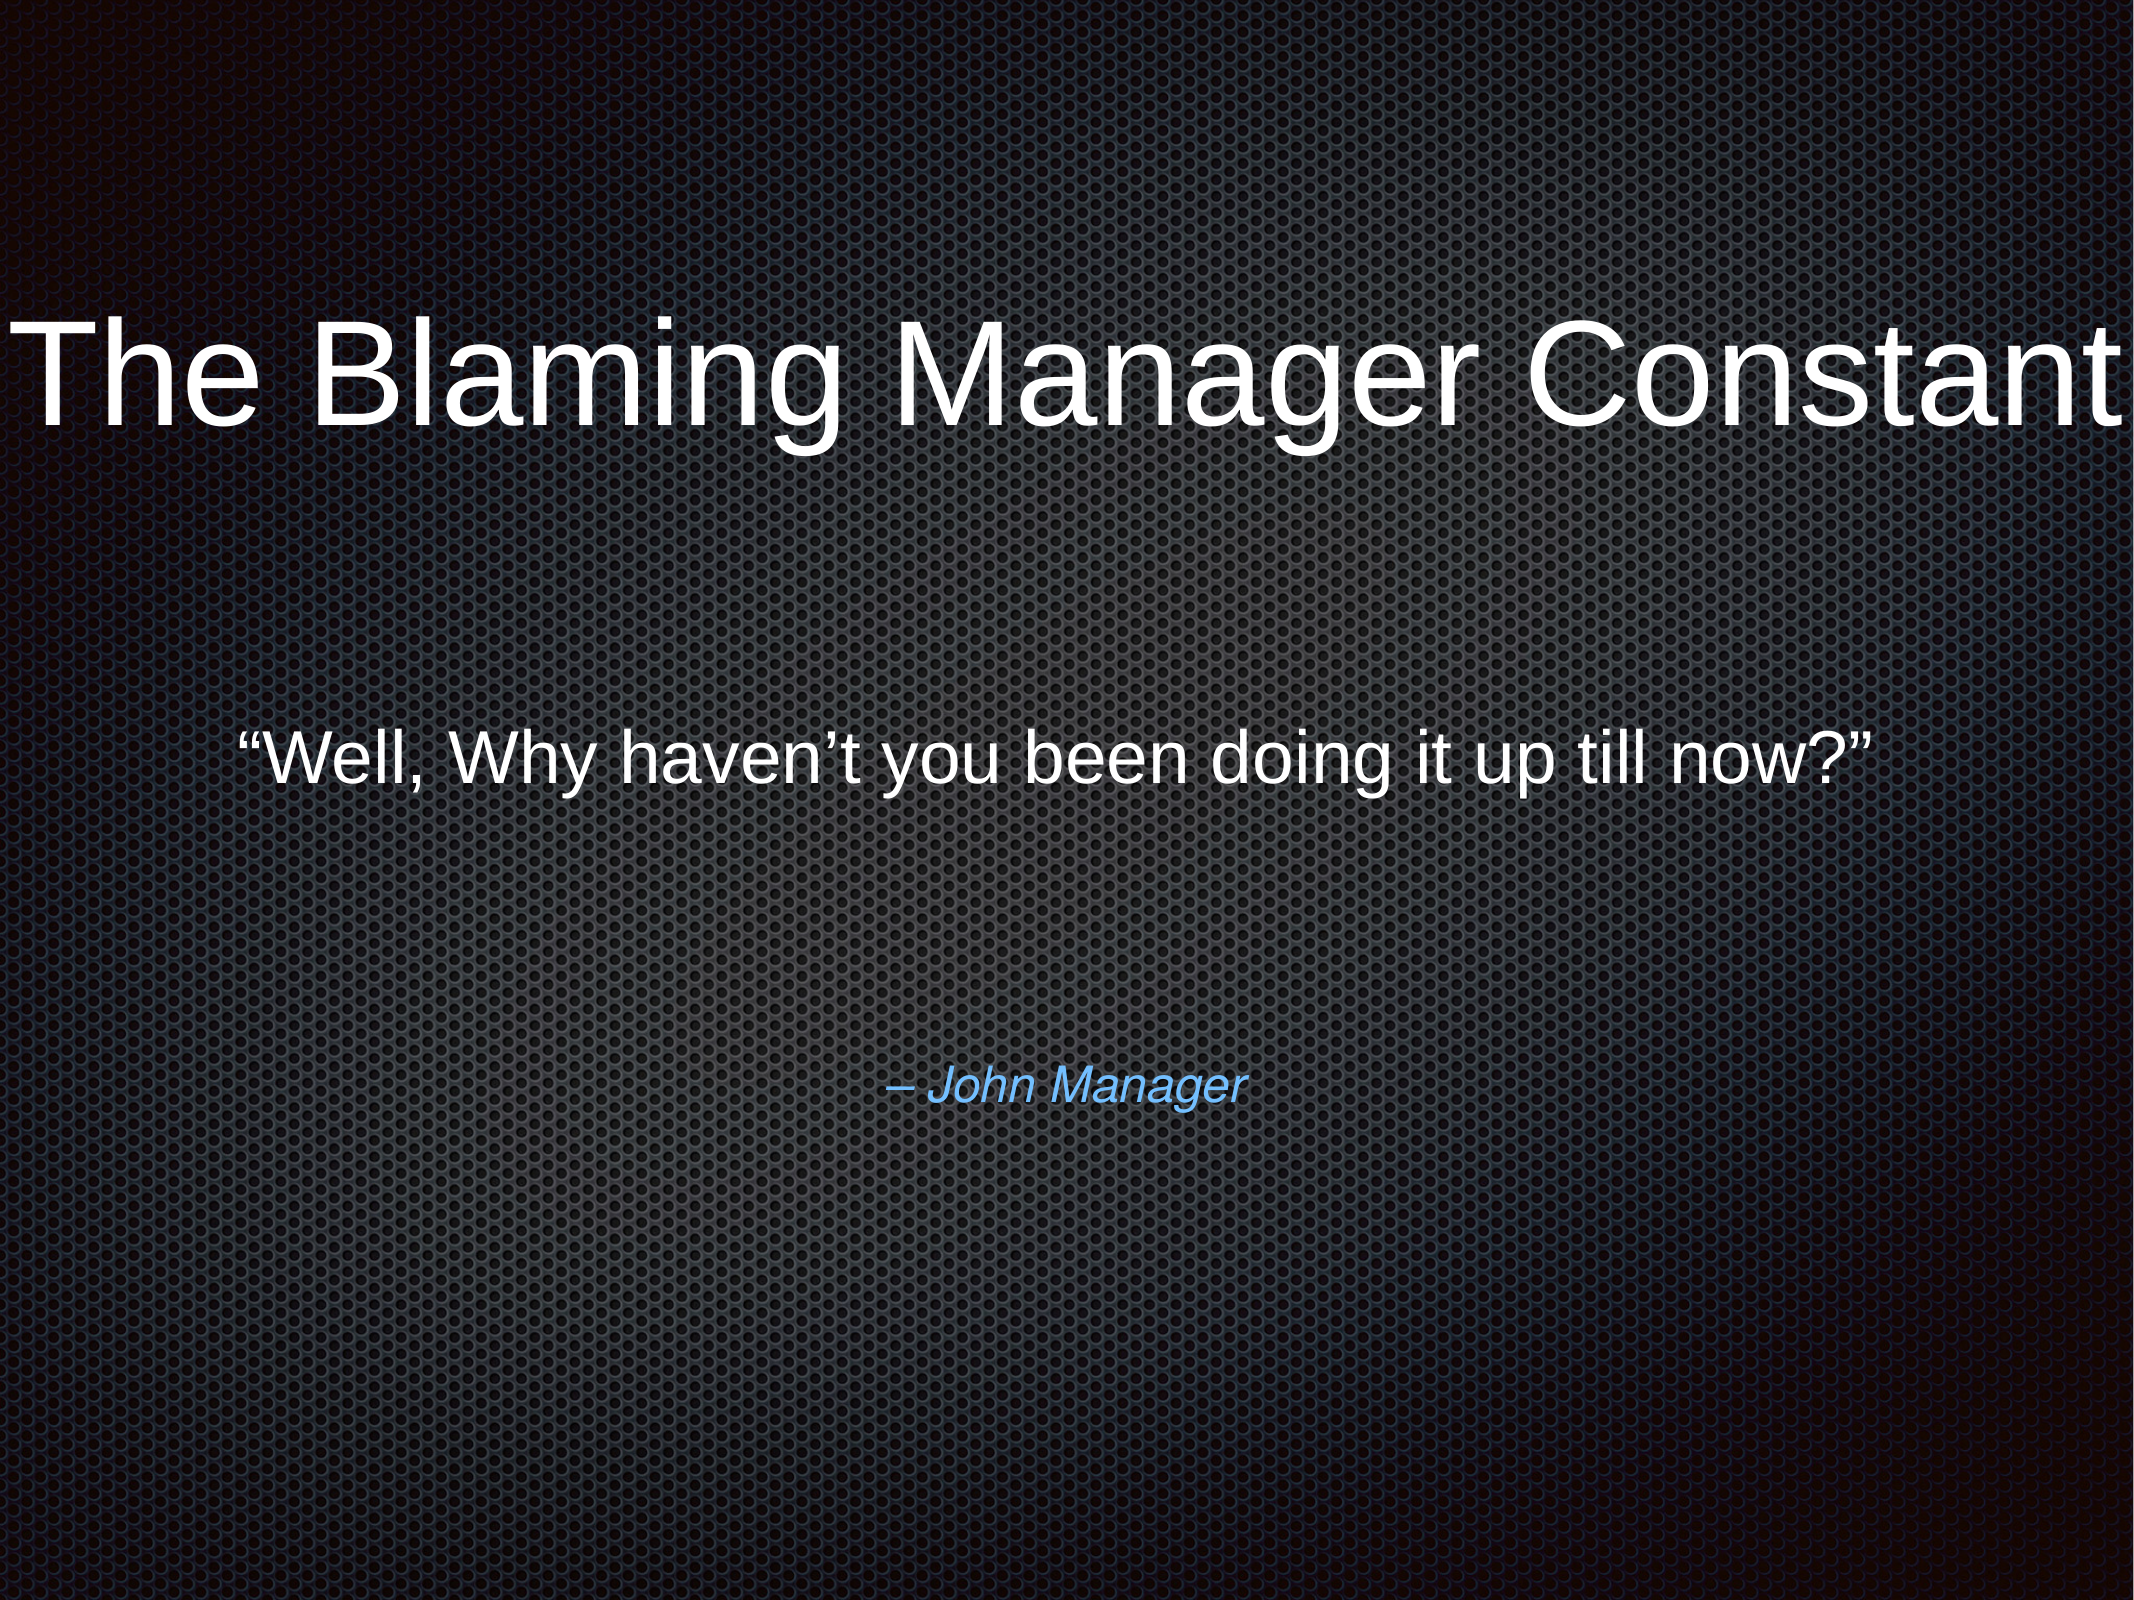

The Blaming Manager Constant
“Well, Why haven’t you been doing it up till now?”
– John Manager